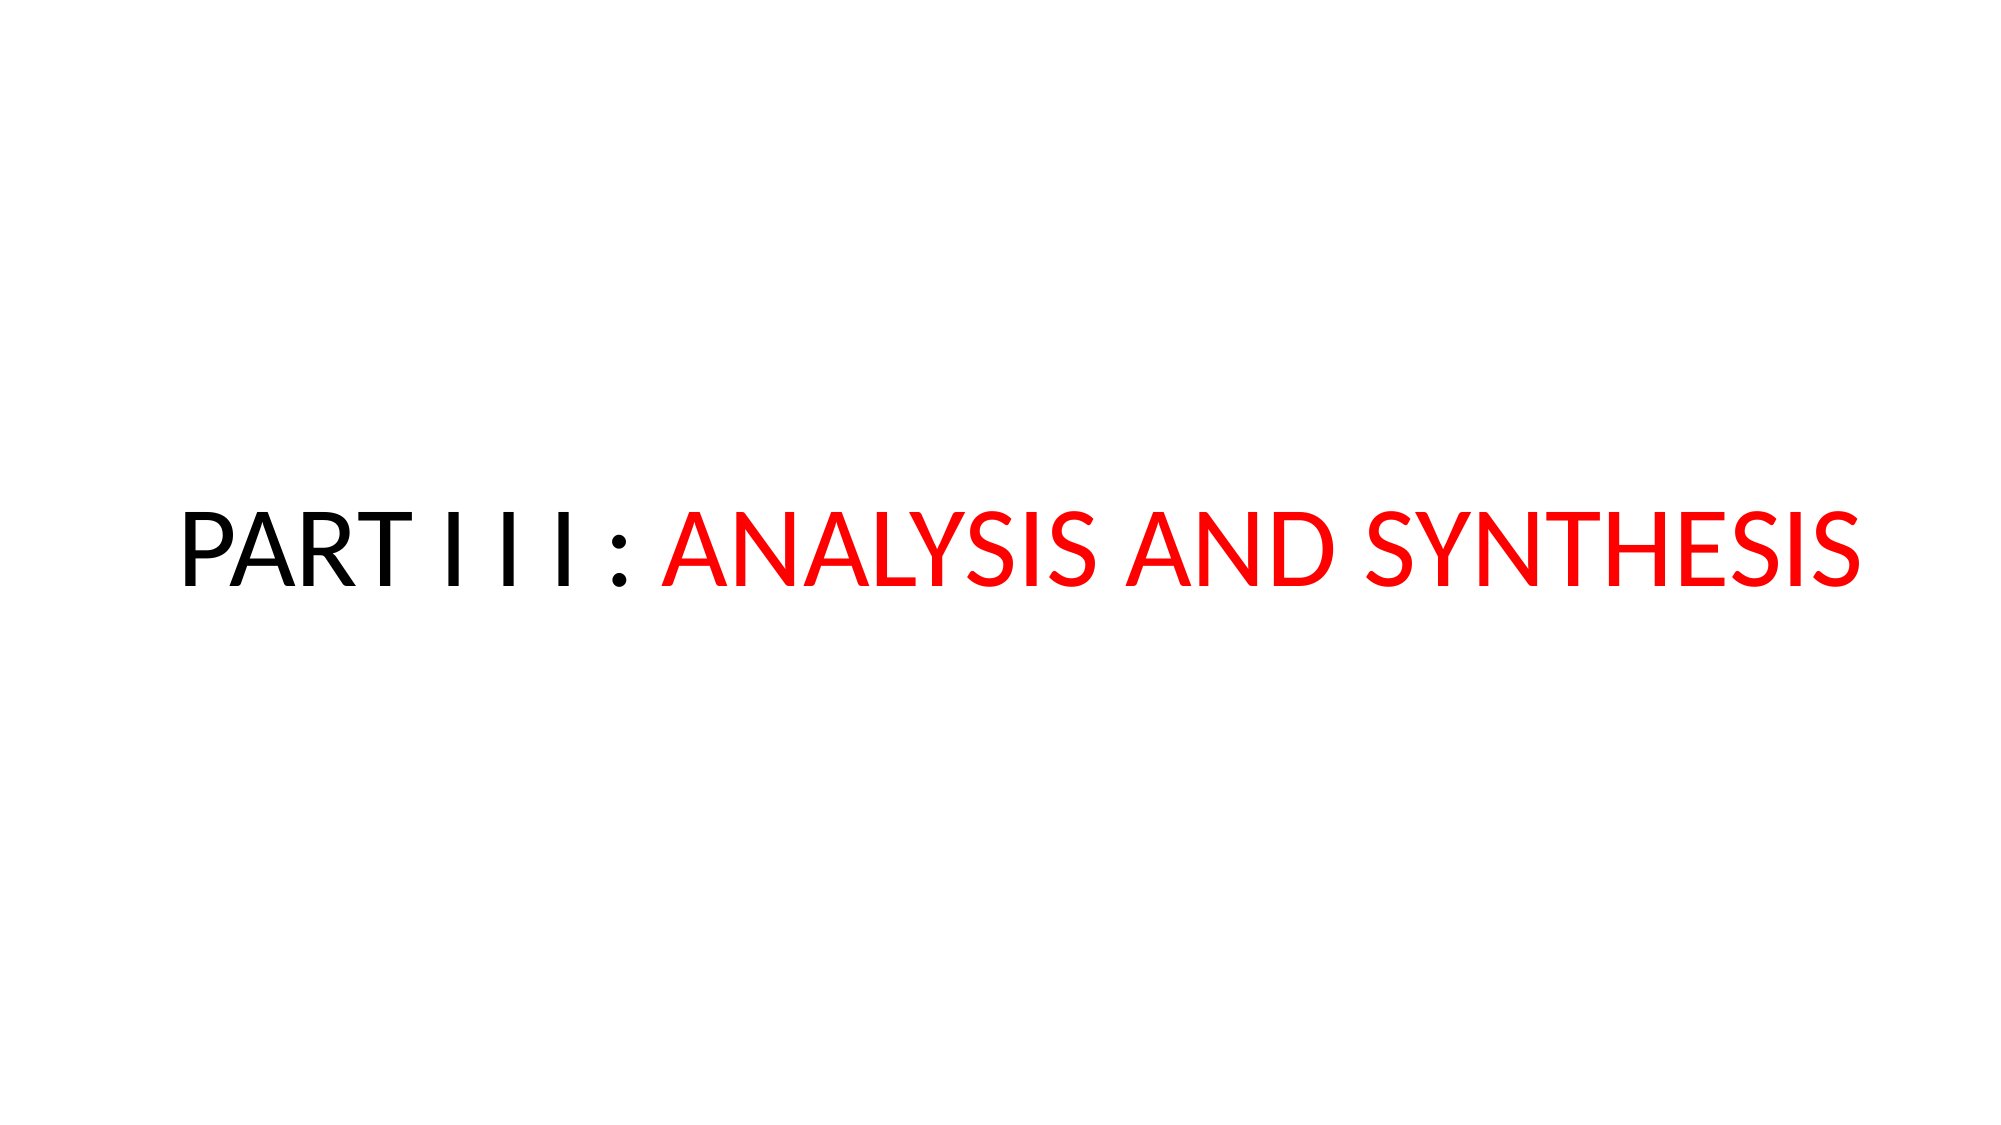

# PART I I I : ANALYSIS AND SYNTHESIS